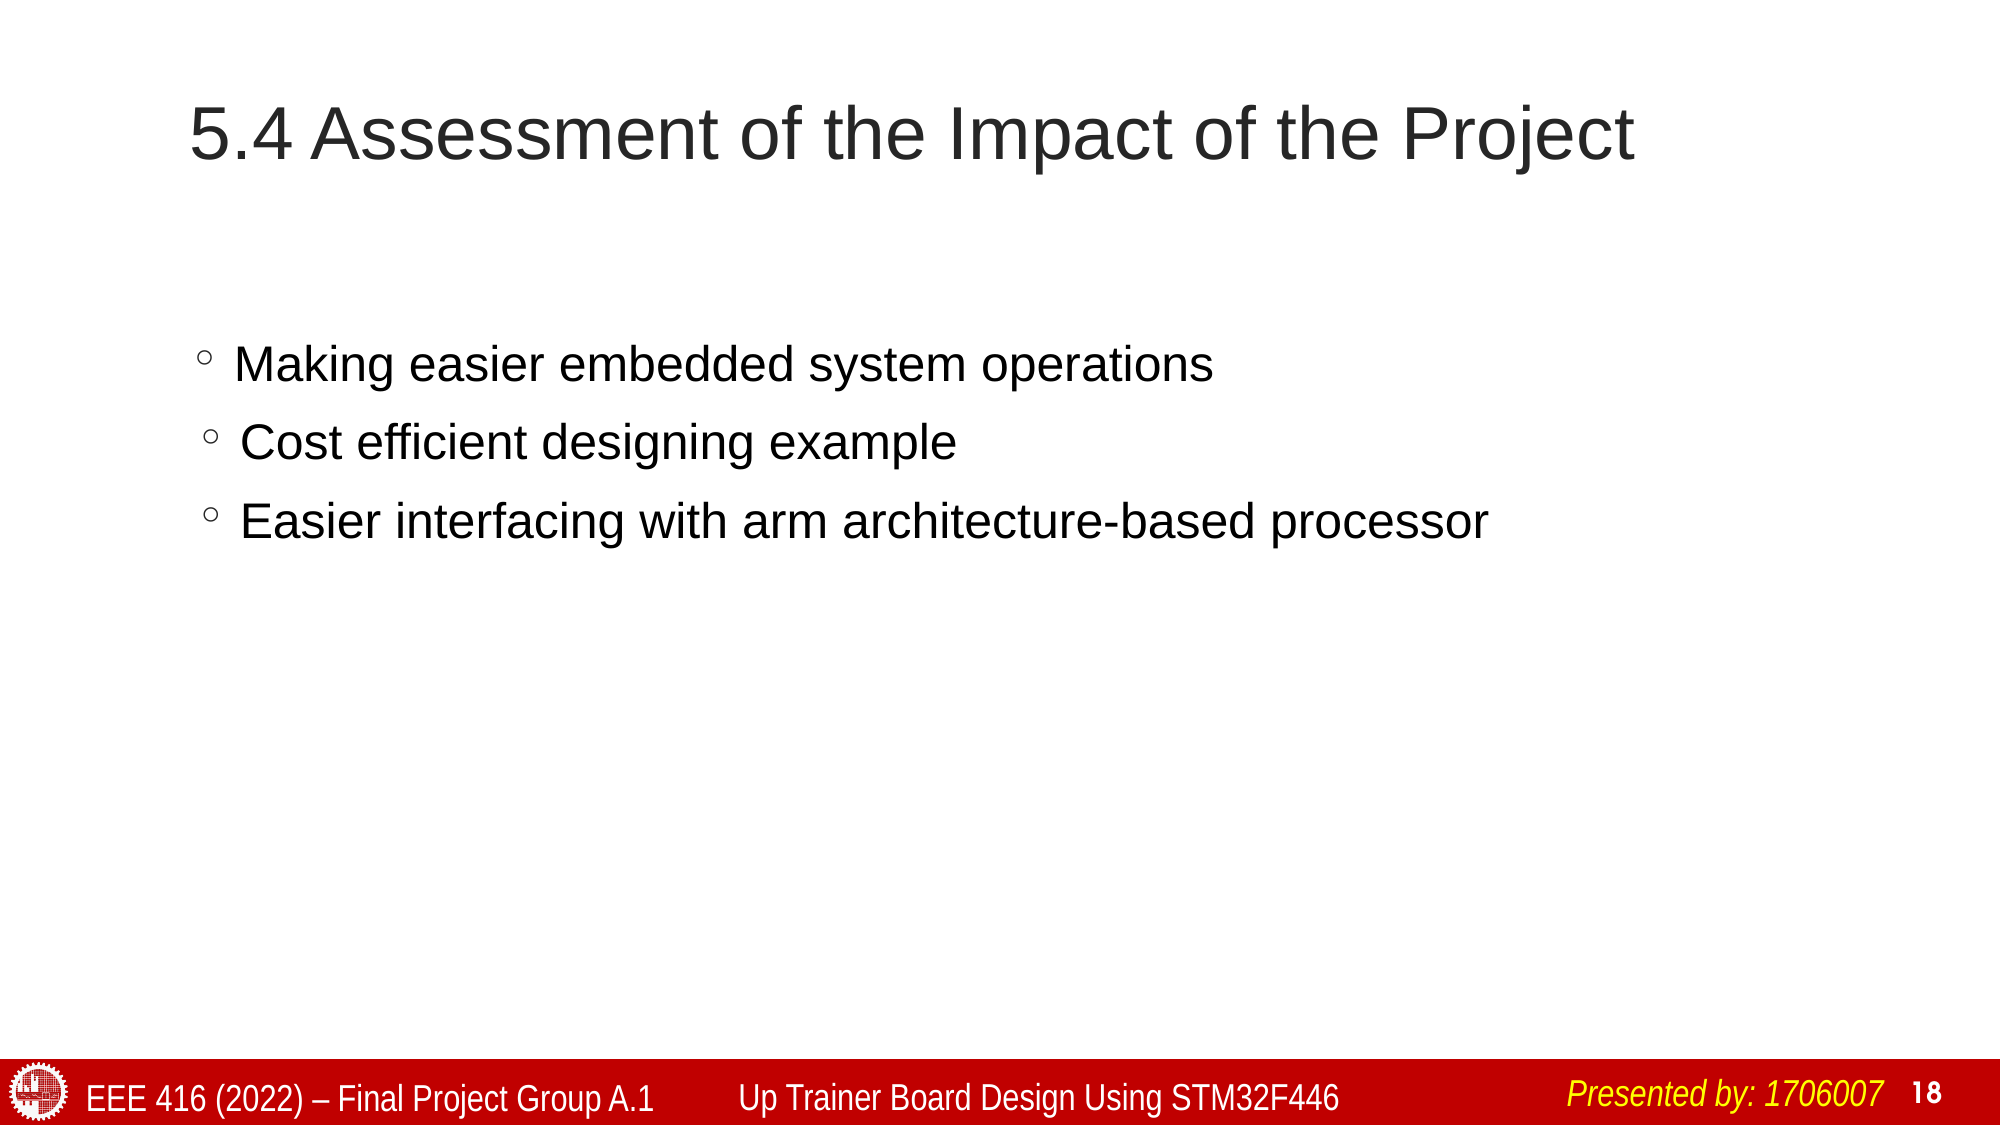

# 5.4 Assessment of the Impact of the Project

 Making easier embedded system operations
 Cost efficient designing example
 Easier interfacing with arm architecture-based processor
Presented by: 1706007
Up Trainer Board Design Using STM32F446
EEE 416 (2022) – Final Project Group A.1
18